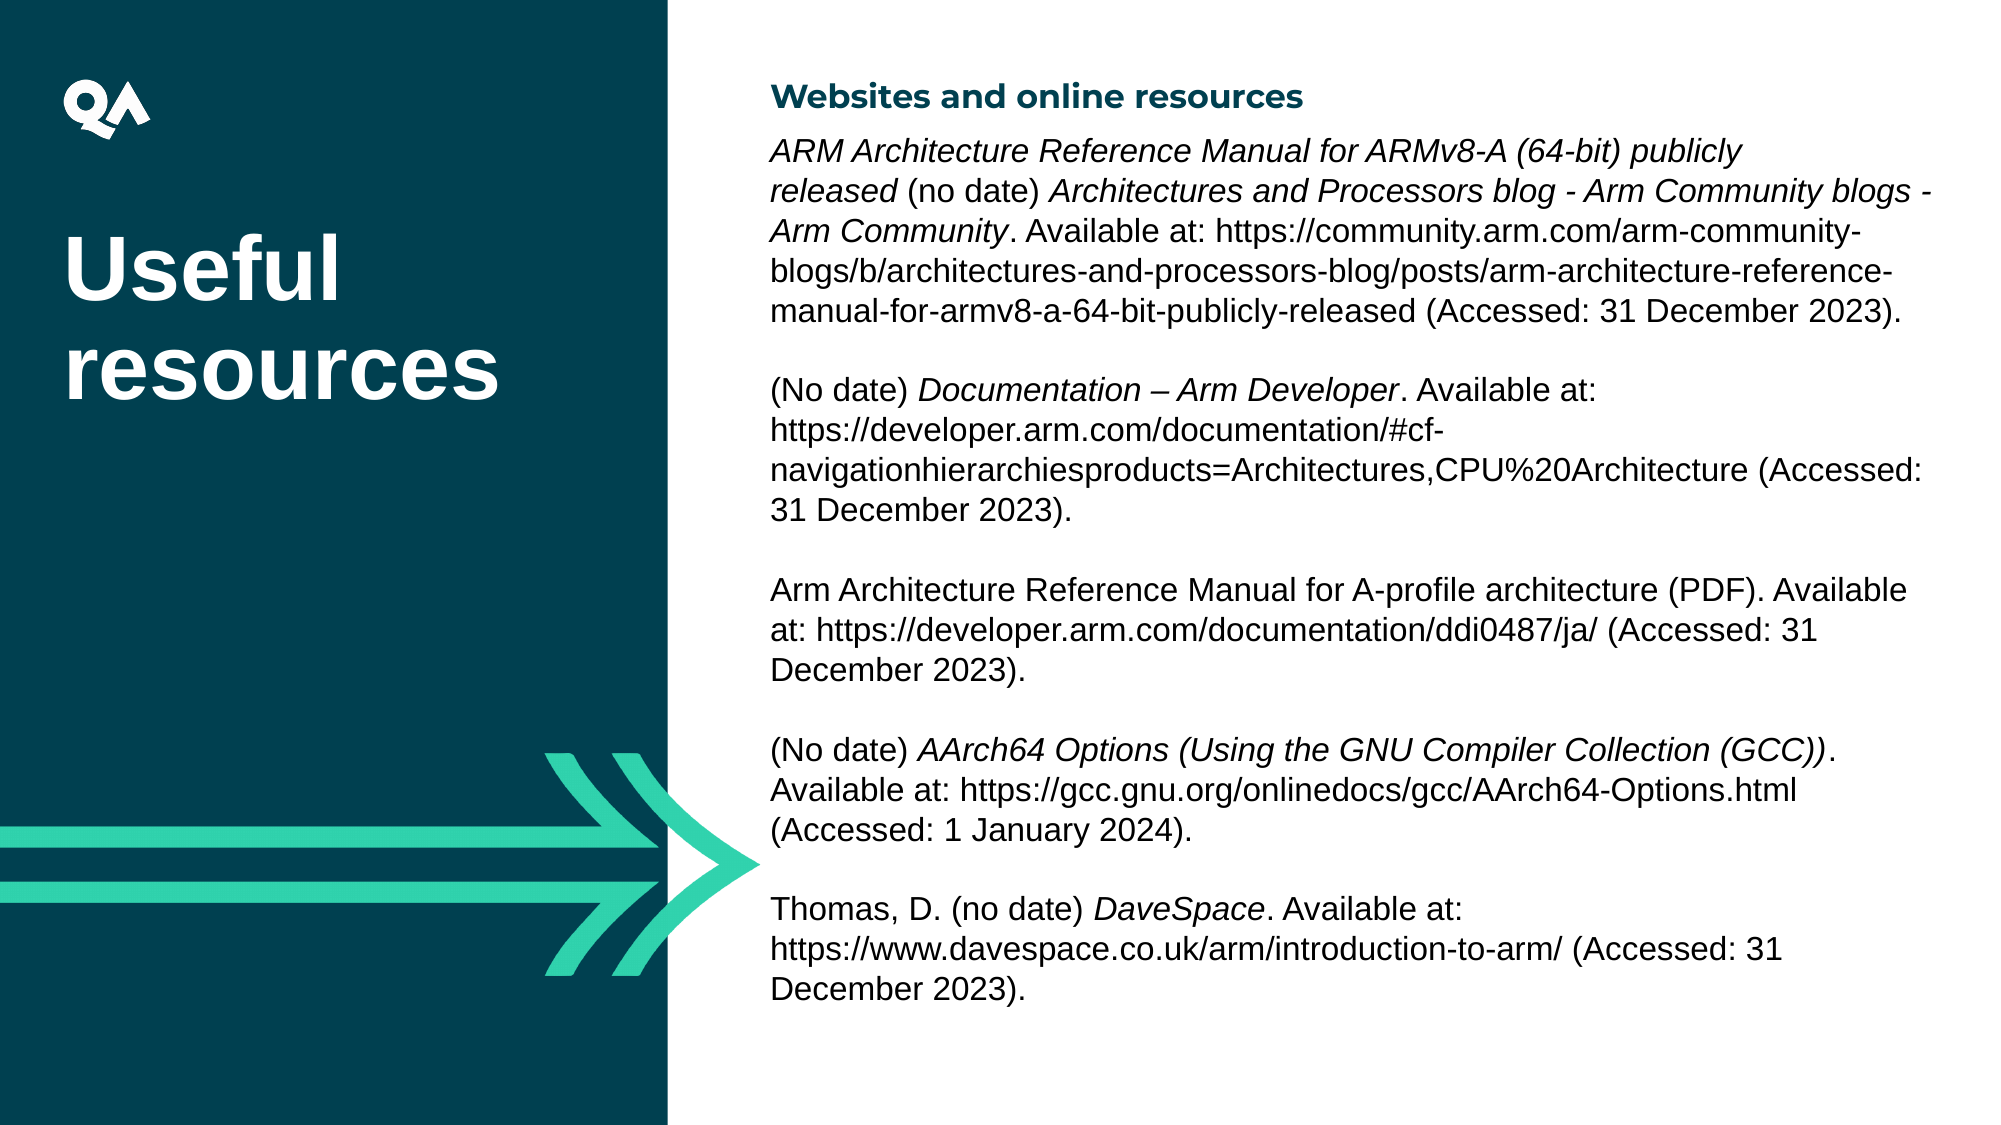

Websites and online resources
ARM Architecture Reference Manual for ARMv8-A (64-bit) publicly released (no date) Architectures and Processors blog - Arm Community blogs - Arm Community. Available at: https://community.arm.com/arm-community-blogs/b/architectures-and-processors-blog/posts/arm-architecture-reference-manual-for-armv8-a-64-bit-publicly-released (Accessed: 31 December 2023).

(No date) Documentation – Arm Developer. Available at: https://developer.arm.com/documentation/#cf-navigationhierarchiesproducts=Architectures,CPU%20Architecture (Accessed: 31 December 2023).

Arm Architecture Reference Manual for A-profile architecture (PDF). Available at: https://developer.arm.com/documentation/ddi0487/ja/ (Accessed: 31 December 2023).

(No date) AArch64 Options (Using the GNU Compiler Collection (GCC)). Available at: https://gcc.gnu.org/onlinedocs/gcc/AArch64-Options.html (Accessed: 1 January 2024).

Thomas, D. (no date) DaveSpace. Available at: https://www.davespace.co.uk/arm/introduction-to-arm/ (Accessed: 31 December 2023).

Useful resources